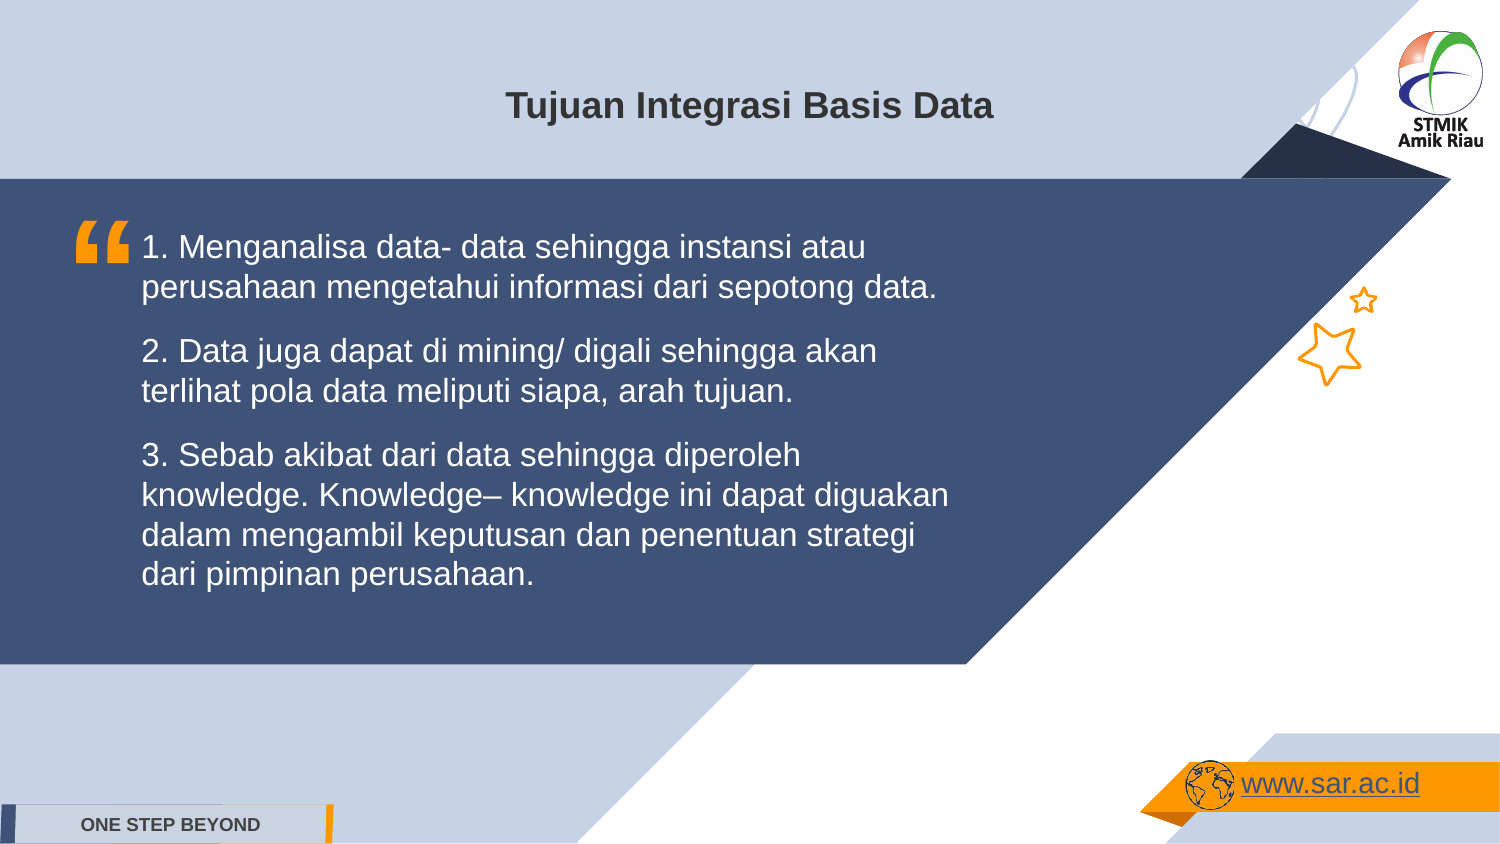

Tujuan Integrasi Basis Data

“
1. Menganalisa data- data sehingga instansi atau perusahaan mengetahui informasi dari sepotong data.
2. Data juga dapat di mining/ digali sehingga akan terlihat pola data meliputi siapa, arah tujuan.
3. Sebab akibat dari data sehingga diperoleh knowledge. Knowledge– knowledge ini dapat diguakan dalam mengambil keputusan dan penentuan strategi dari pimpinan perusahaan.

www.sar.ac.id

ONE STEP BEYOND